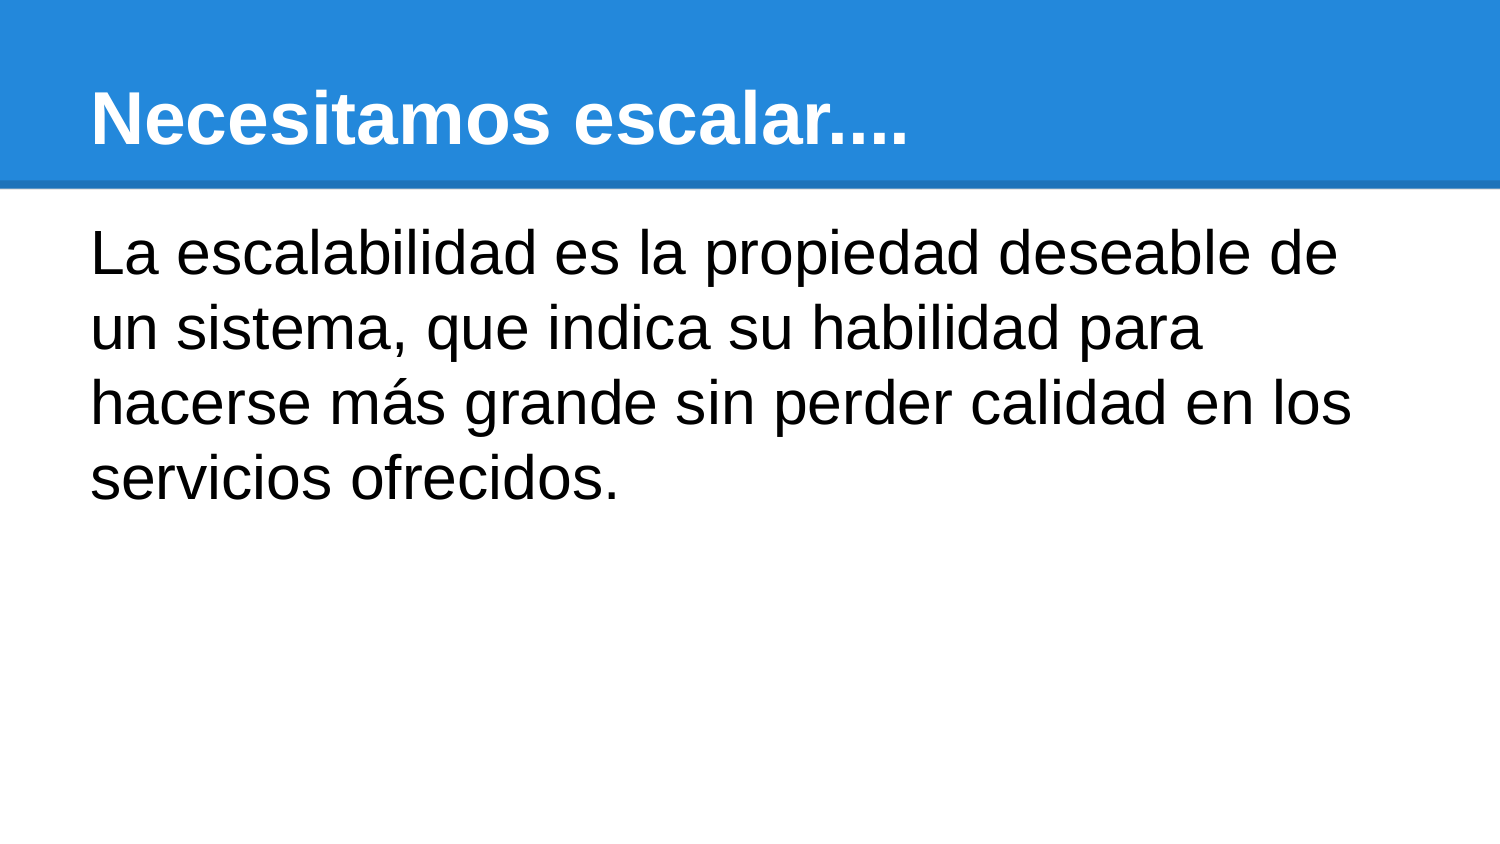

# Necesitamos escalar....
La escalabilidad es la propiedad deseable de un sistema, que indica su habilidad para hacerse más grande sin perder calidad en los servicios ofrecidos.